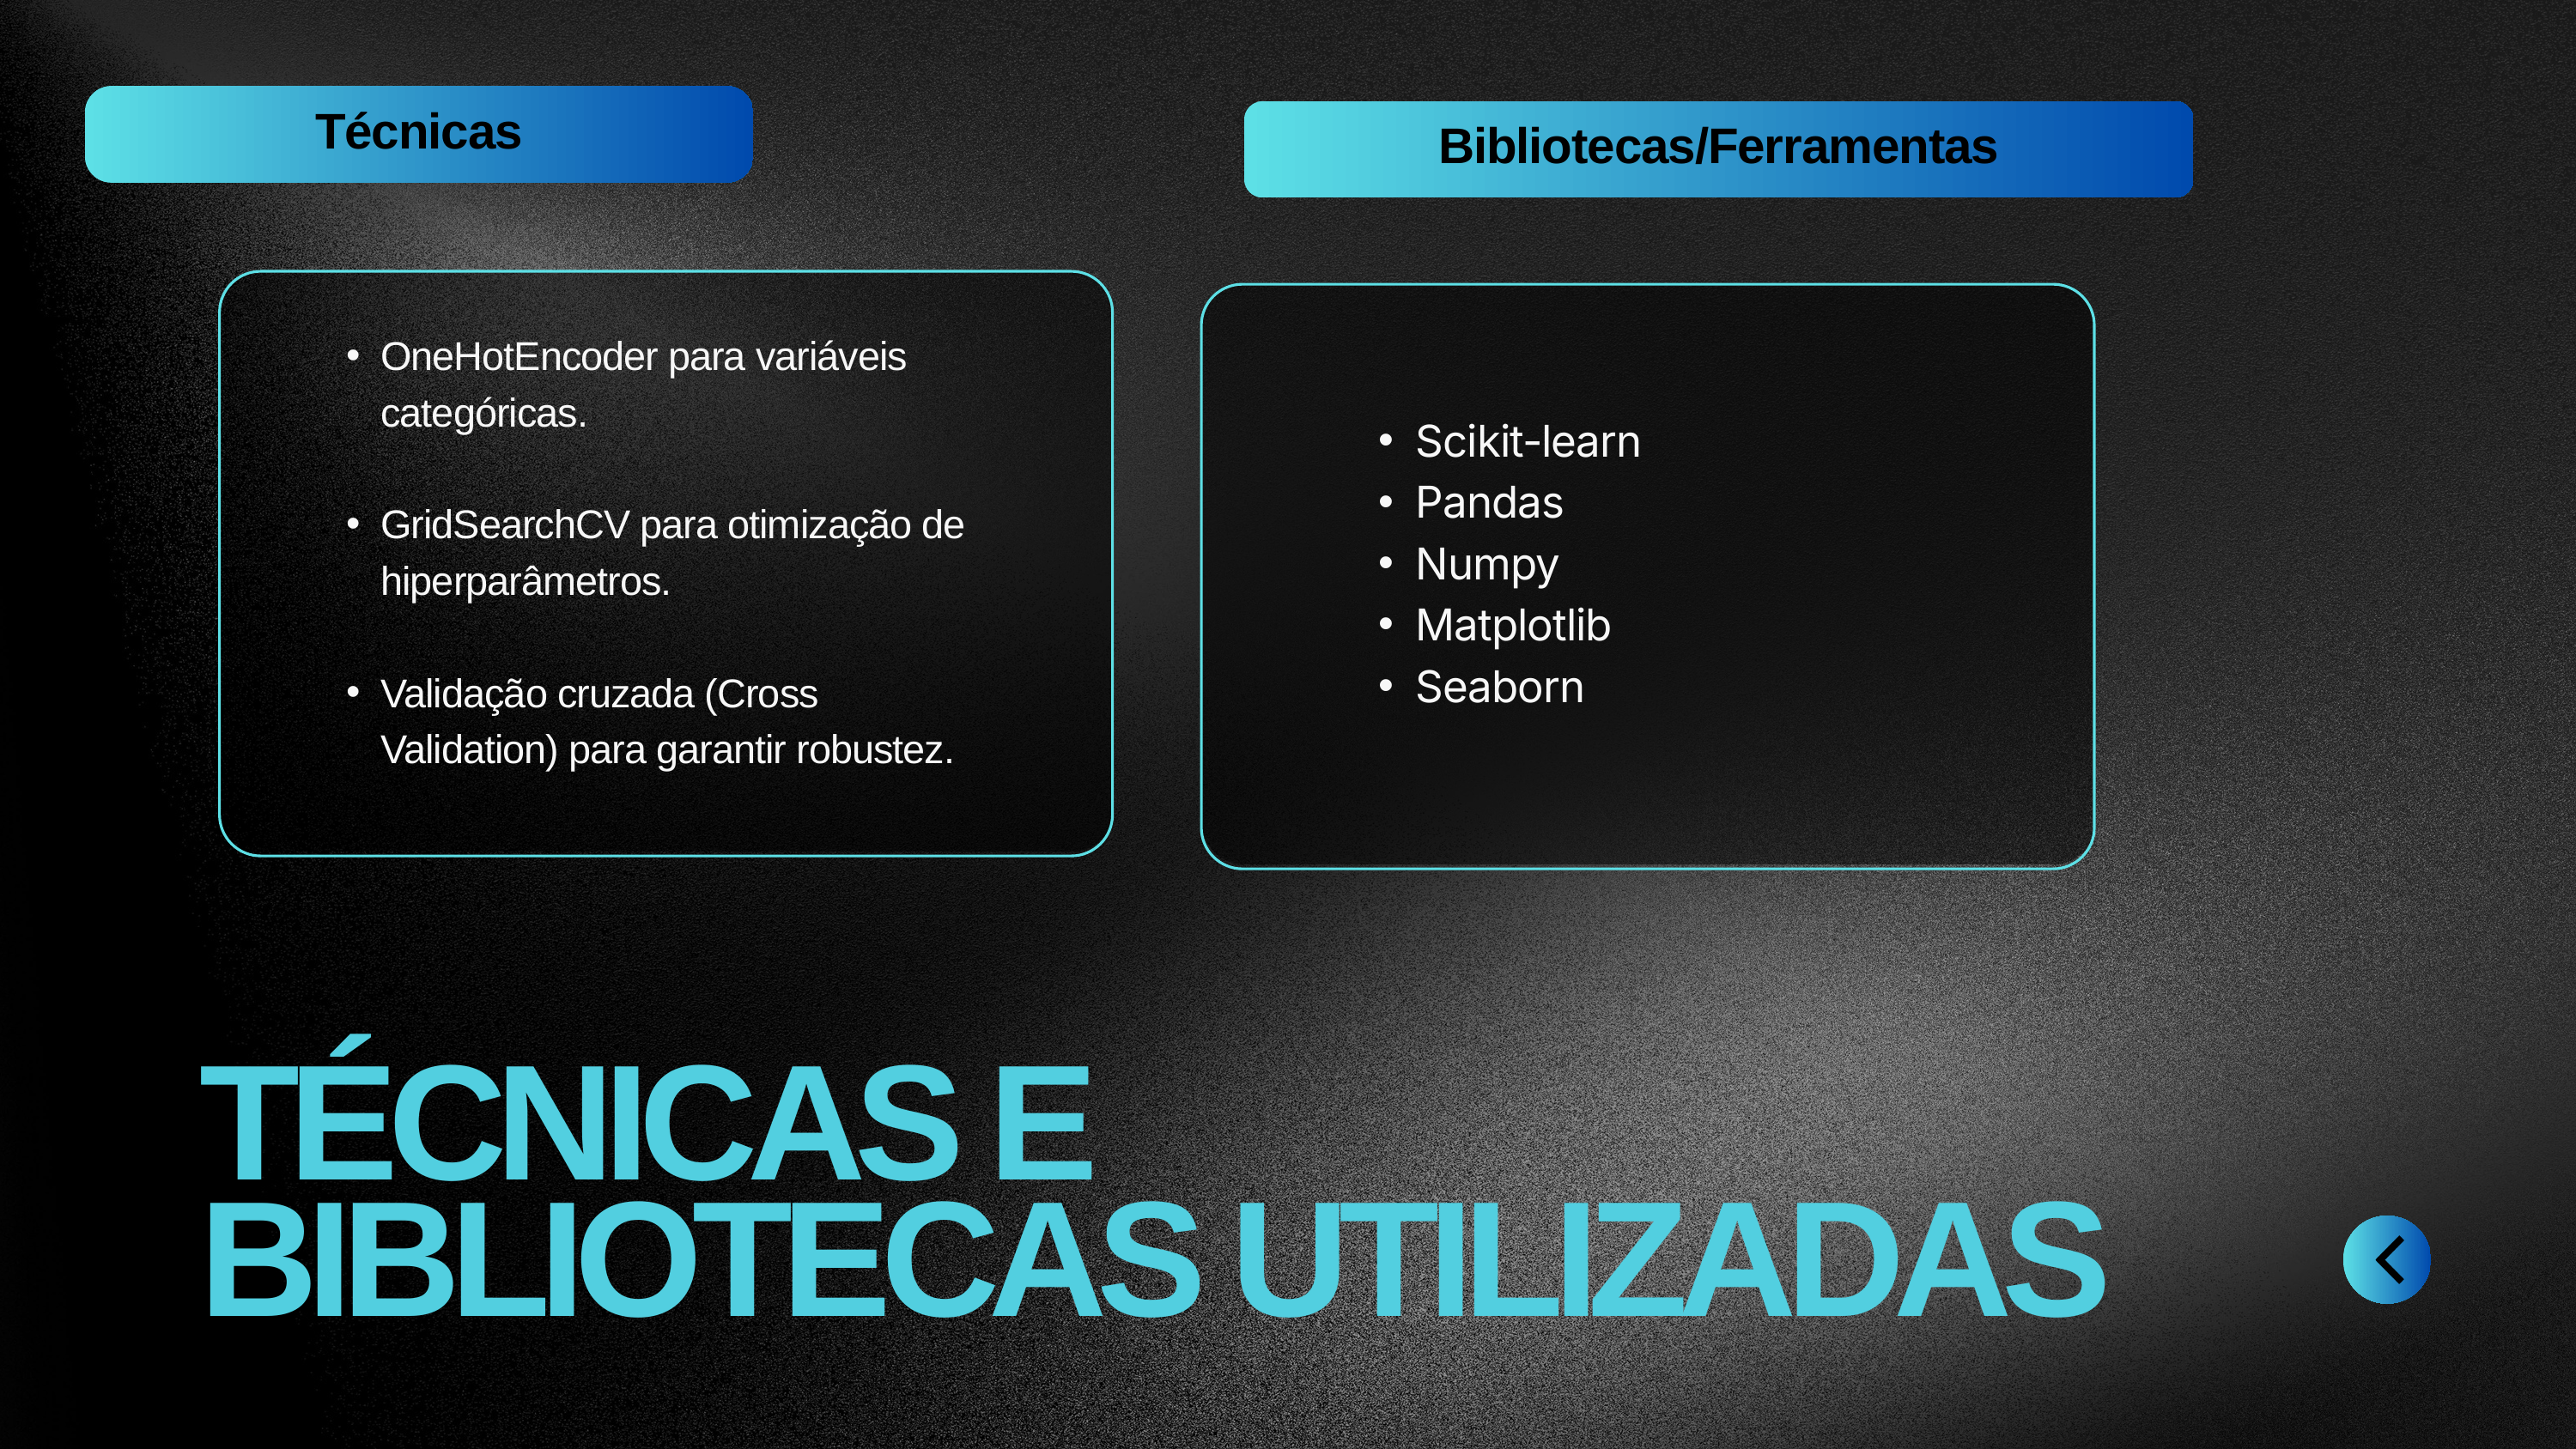

Técnicas
Bibliotecas/Ferramentas

OneHotEncoder para variáveis categóricas.

GridSearchCV para otimização de hiperparâmetros.

Validação cruzada (Cross Validation) para garantir robustez.

Scikit-learn
Pandas
Numpy
Matplotlib
Seaborn

TÉCNICAS E
BIBLIOTECAS UTILIZADAS